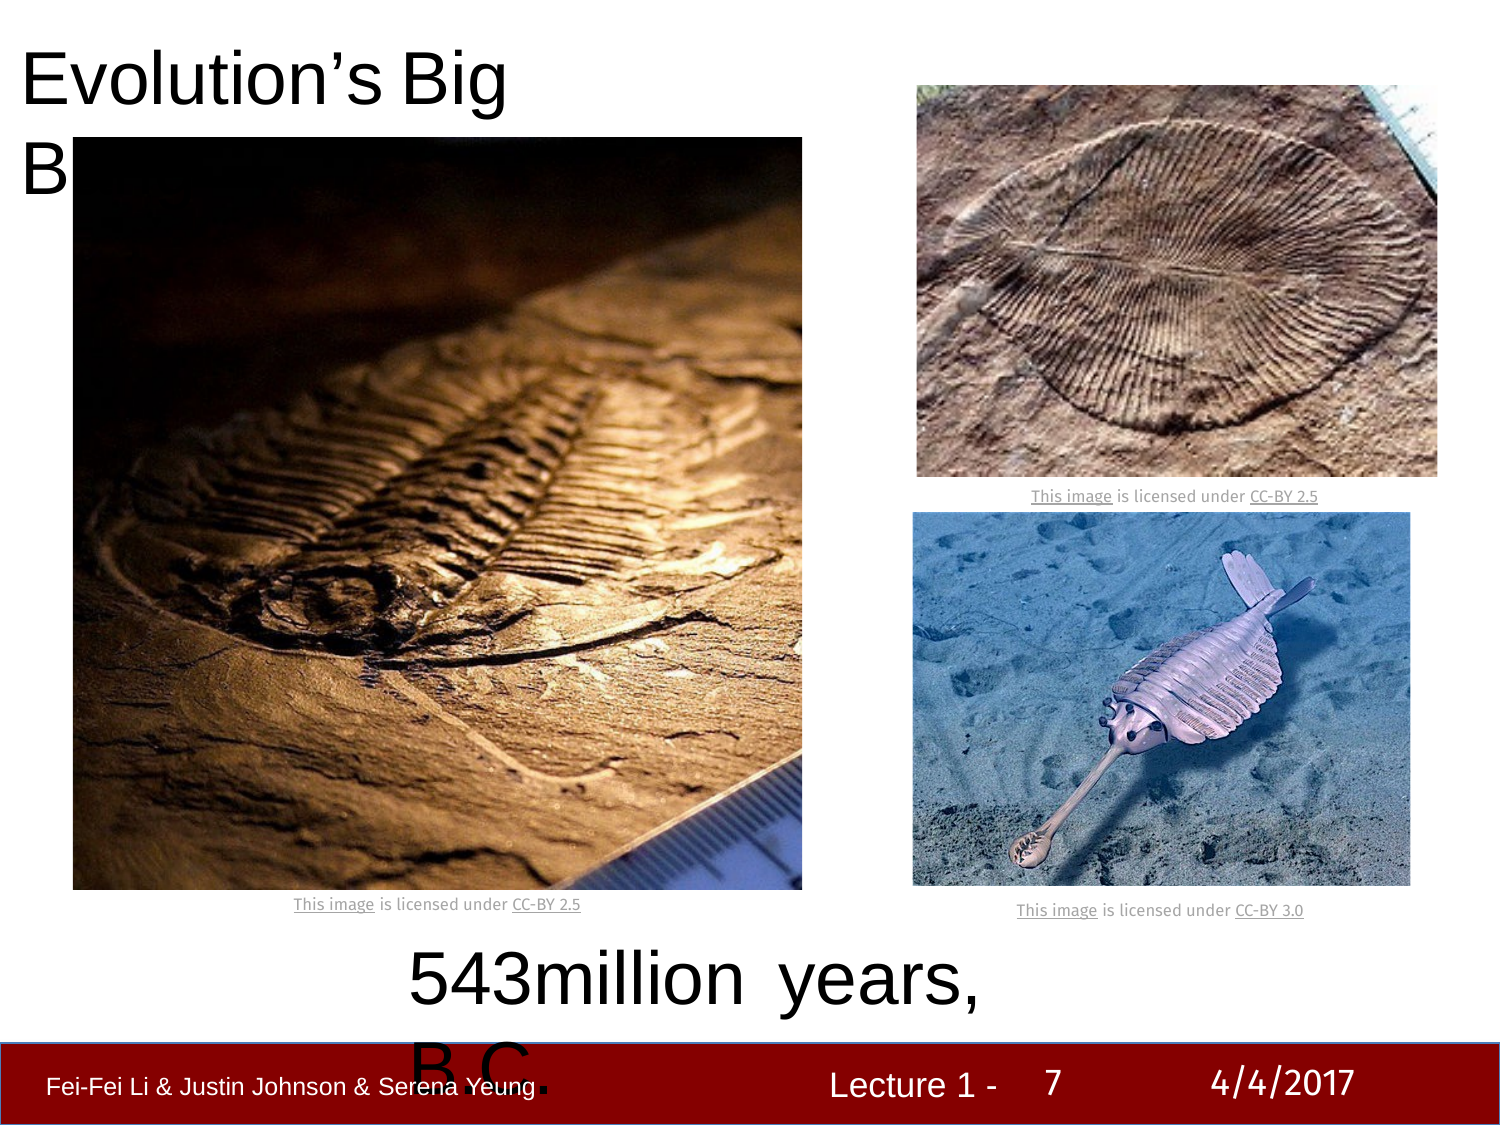

# Evolution’s	Big	Bang

This image is licensed under CC-BY 2.5

This image is licensed under CC-BY 2.5
This image is licensed under CC-BY 3.0
543million	years,	B.C.
7
4/4/2017
Lecture 1 -
Fei-Fei Li & Justin Johnson & Serena Yeung